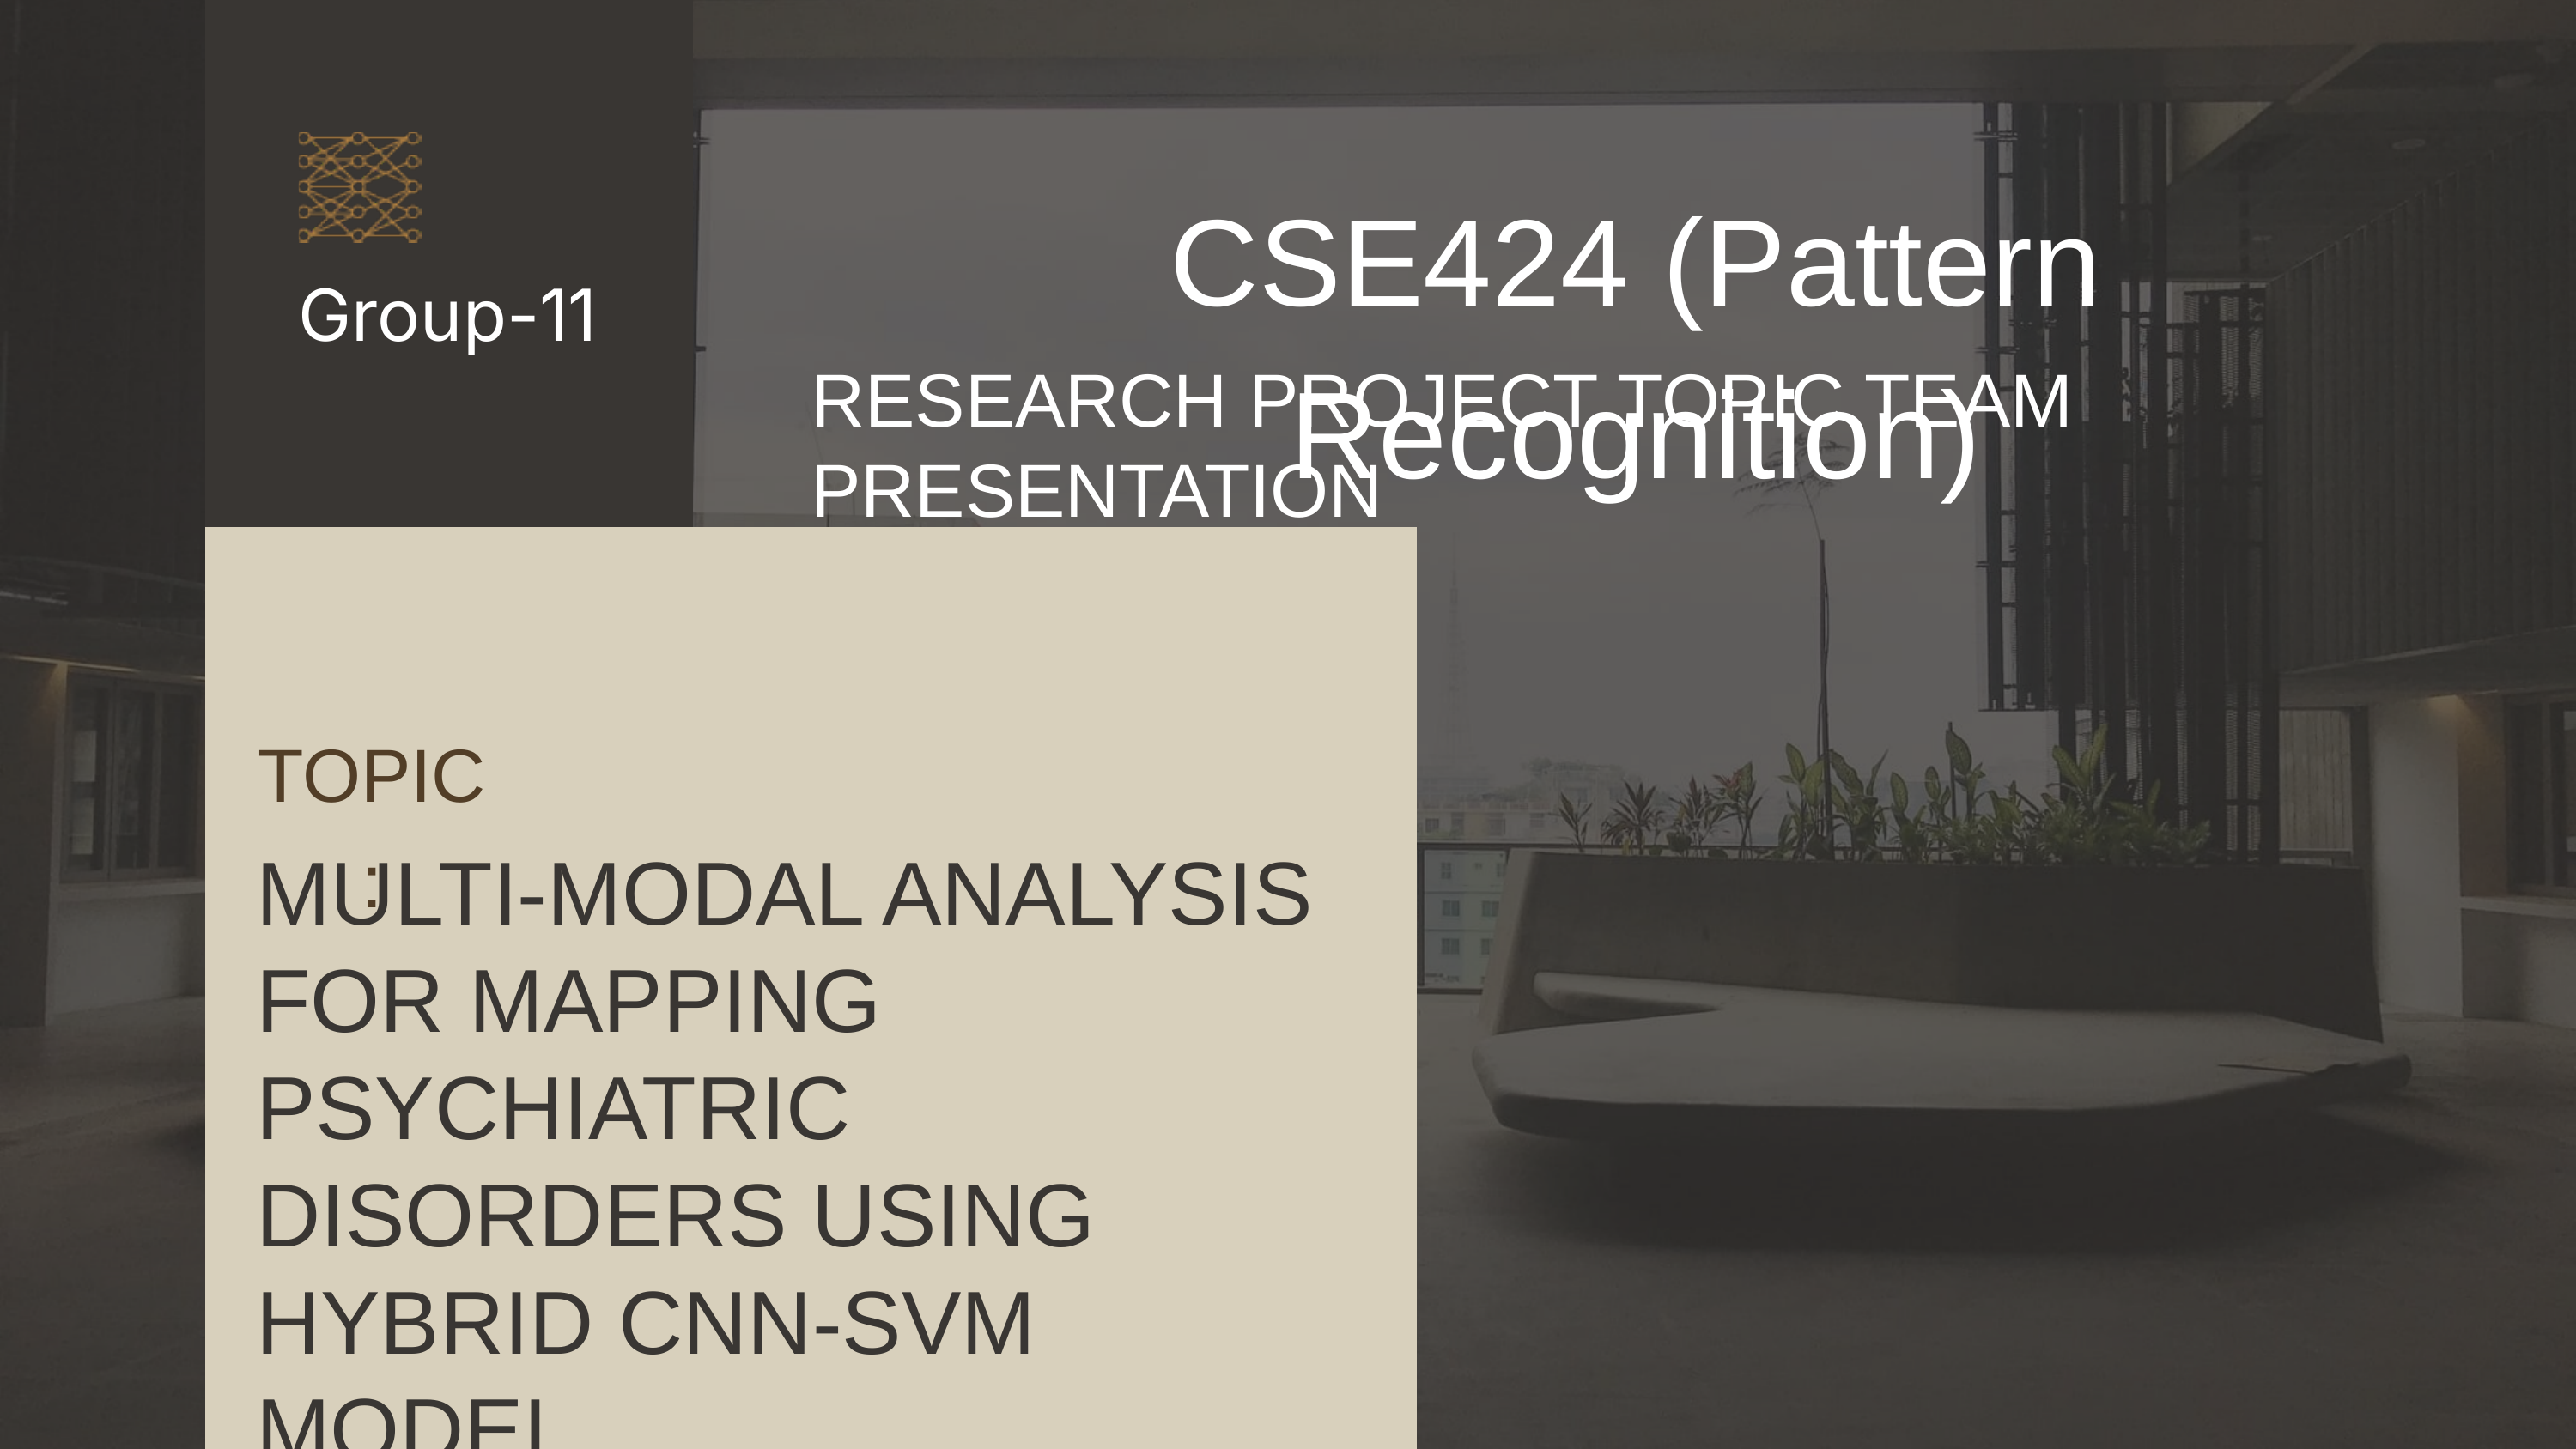

CSE424 (Pattern Recognition)
Group-11
RESEARCH PROJECT TOPIC TEAM PRESENTATION

TOPIC:
MULTI-MODAL ANALYSIS FOR MAPPING PSYCHIATRIC DISORDERS USING HYBRID CNN-SVM MODEL